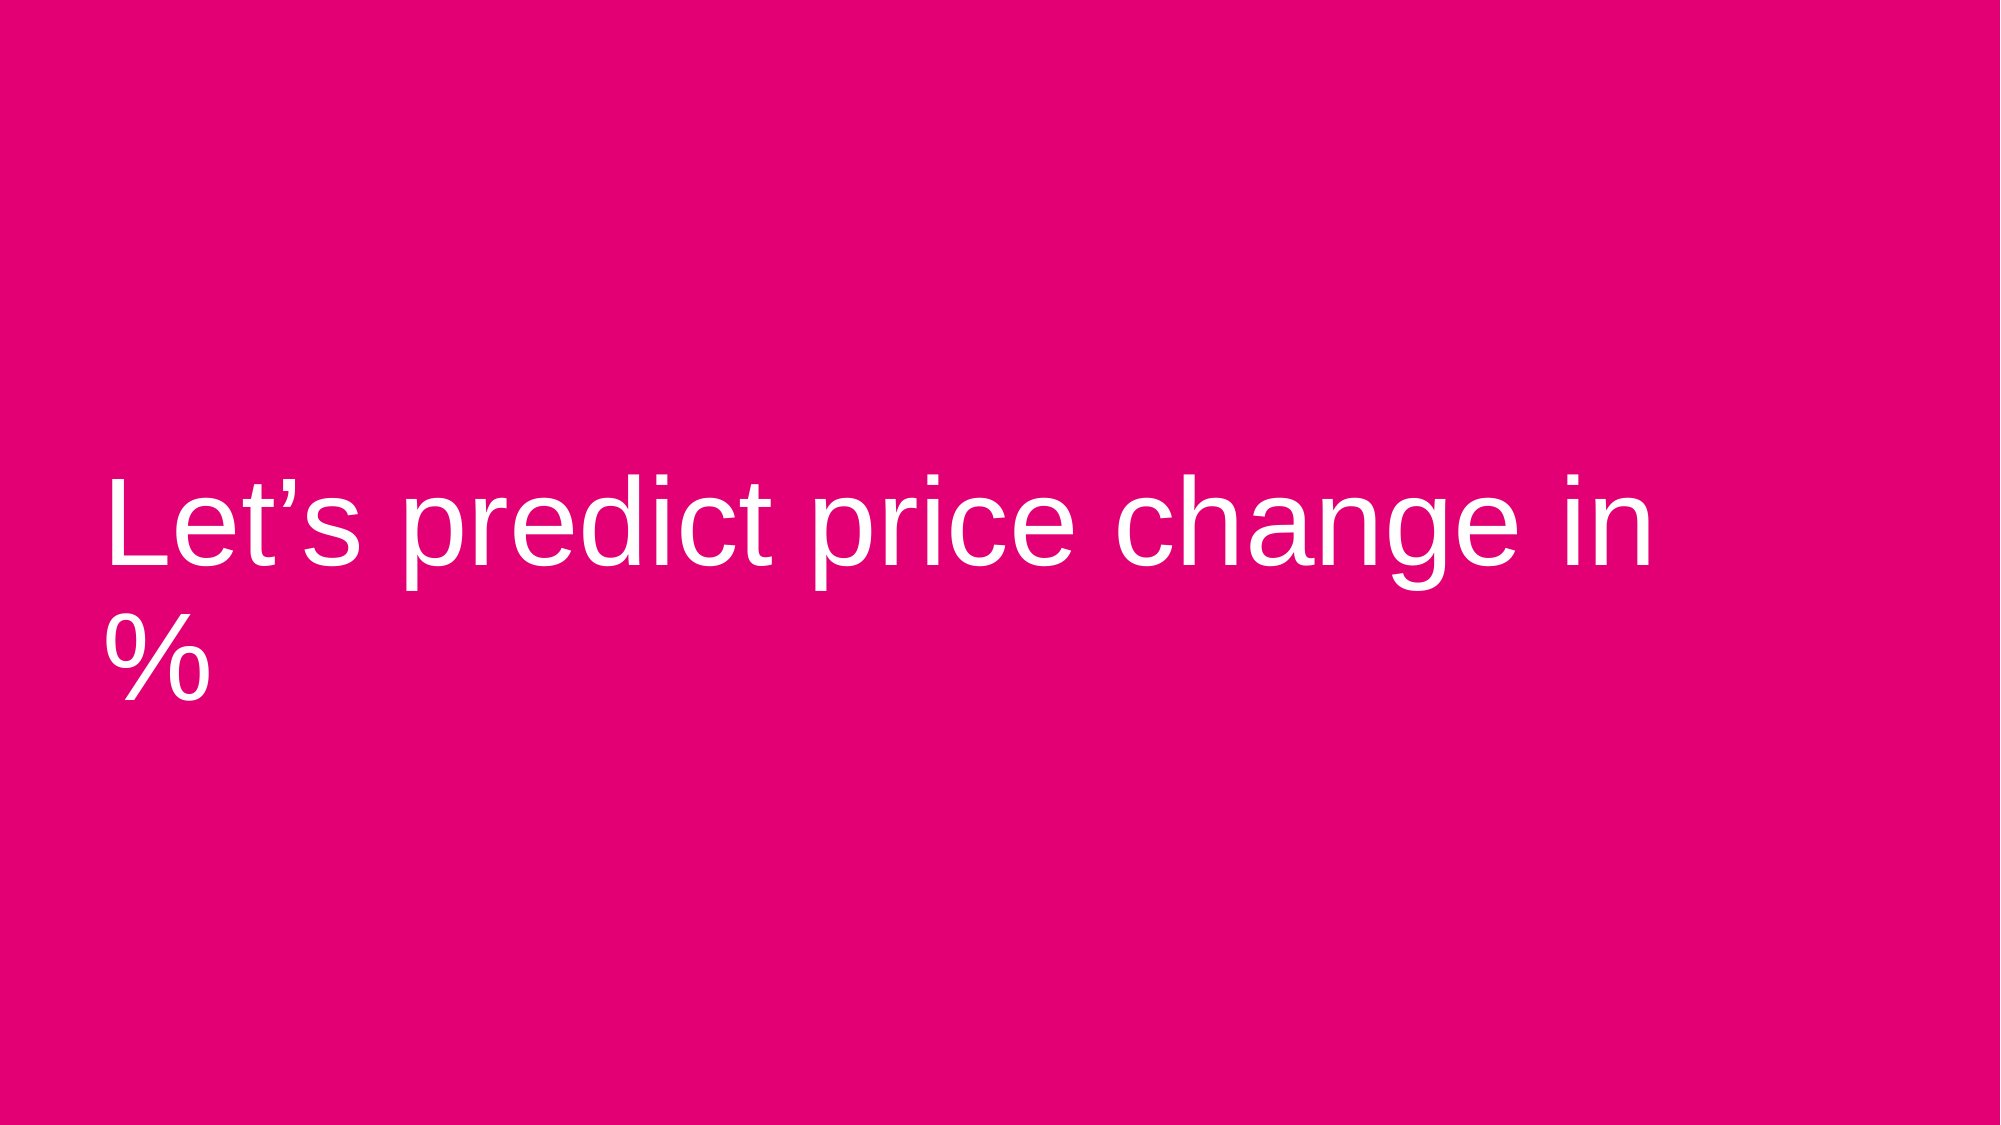

# Let’s predict price change in %